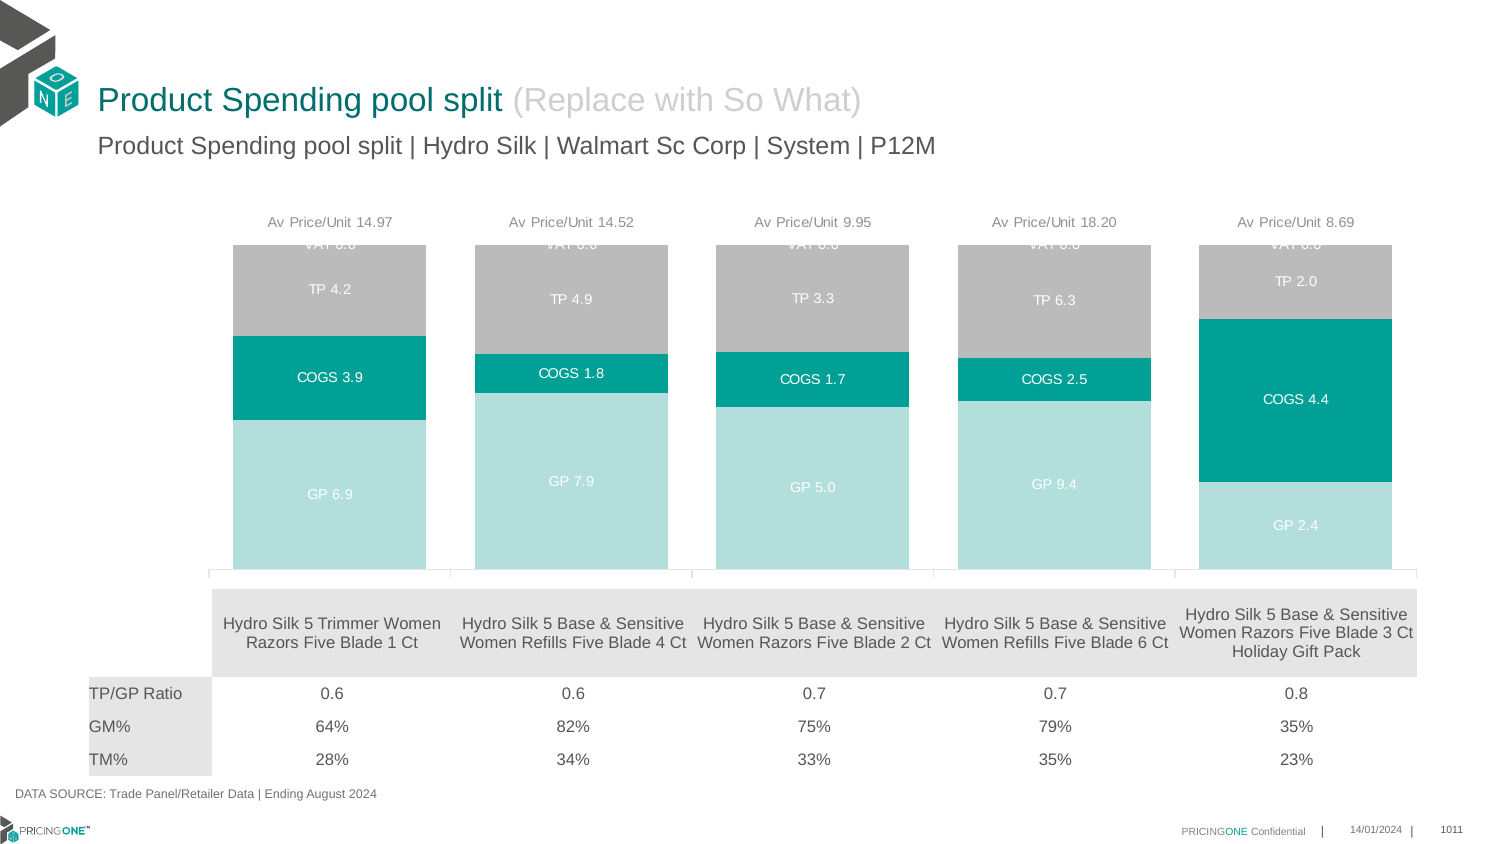

# Product Spending pool split (Replace with So What)
Product Spending pool split | Hydro Silk | Walmart Sc Corp | System | P12M

### Chart

| Category | GP | COGS | TP | VAT |
|---|---|---|---|---|
| Av Price/Unit 14.97 | 6.872459271556347 | 3.904731136180679 | 4.189180665229761 | 0.0 |
| Av Price/Unit 14.52 | 7.867411016209606 | 1.7667014395558334 | 4.884767381520087 | 0.0 |
| Av Price/Unit 9.95 | 4.9728139570005 | 1.6917517718267654 | 3.28283726425191 | 0.0 |
| Av Price/Unit 18.20 | 9.423660678417901 | 2.4537396604156103 | 6.325421083704077 | 0.0 |
| Av Price/Unit 8.69 | 2.3635000000000006 | 4.3985 | 1.9935773058472543 | 0.0 |
|  | Hydro Silk 5 Trimmer Women Razors Five Blade 1 Ct | Hydro Silk 5 Base & Sensitive Women Refills Five Blade 4 Ct | Hydro Silk 5 Base & Sensitive Women Razors Five Blade 2 Ct | Hydro Silk 5 Base & Sensitive Women Refills Five Blade 6 Ct | Hydro Silk 5 Base & Sensitive Women Razors Five Blade 3 Ct Holiday Gift Pack |
| --- | --- | --- | --- | --- | --- |
| TP/GP Ratio | 0.6 | 0.6 | 0.7 | 0.7 | 0.8 |
| GM% | 64% | 82% | 75% | 79% | 35% |
| TM% | 28% | 34% | 33% | 35% | 23% |
DATA SOURCE: Trade Panel/Retailer Data | Ending August 2024

14/01/2024
1011